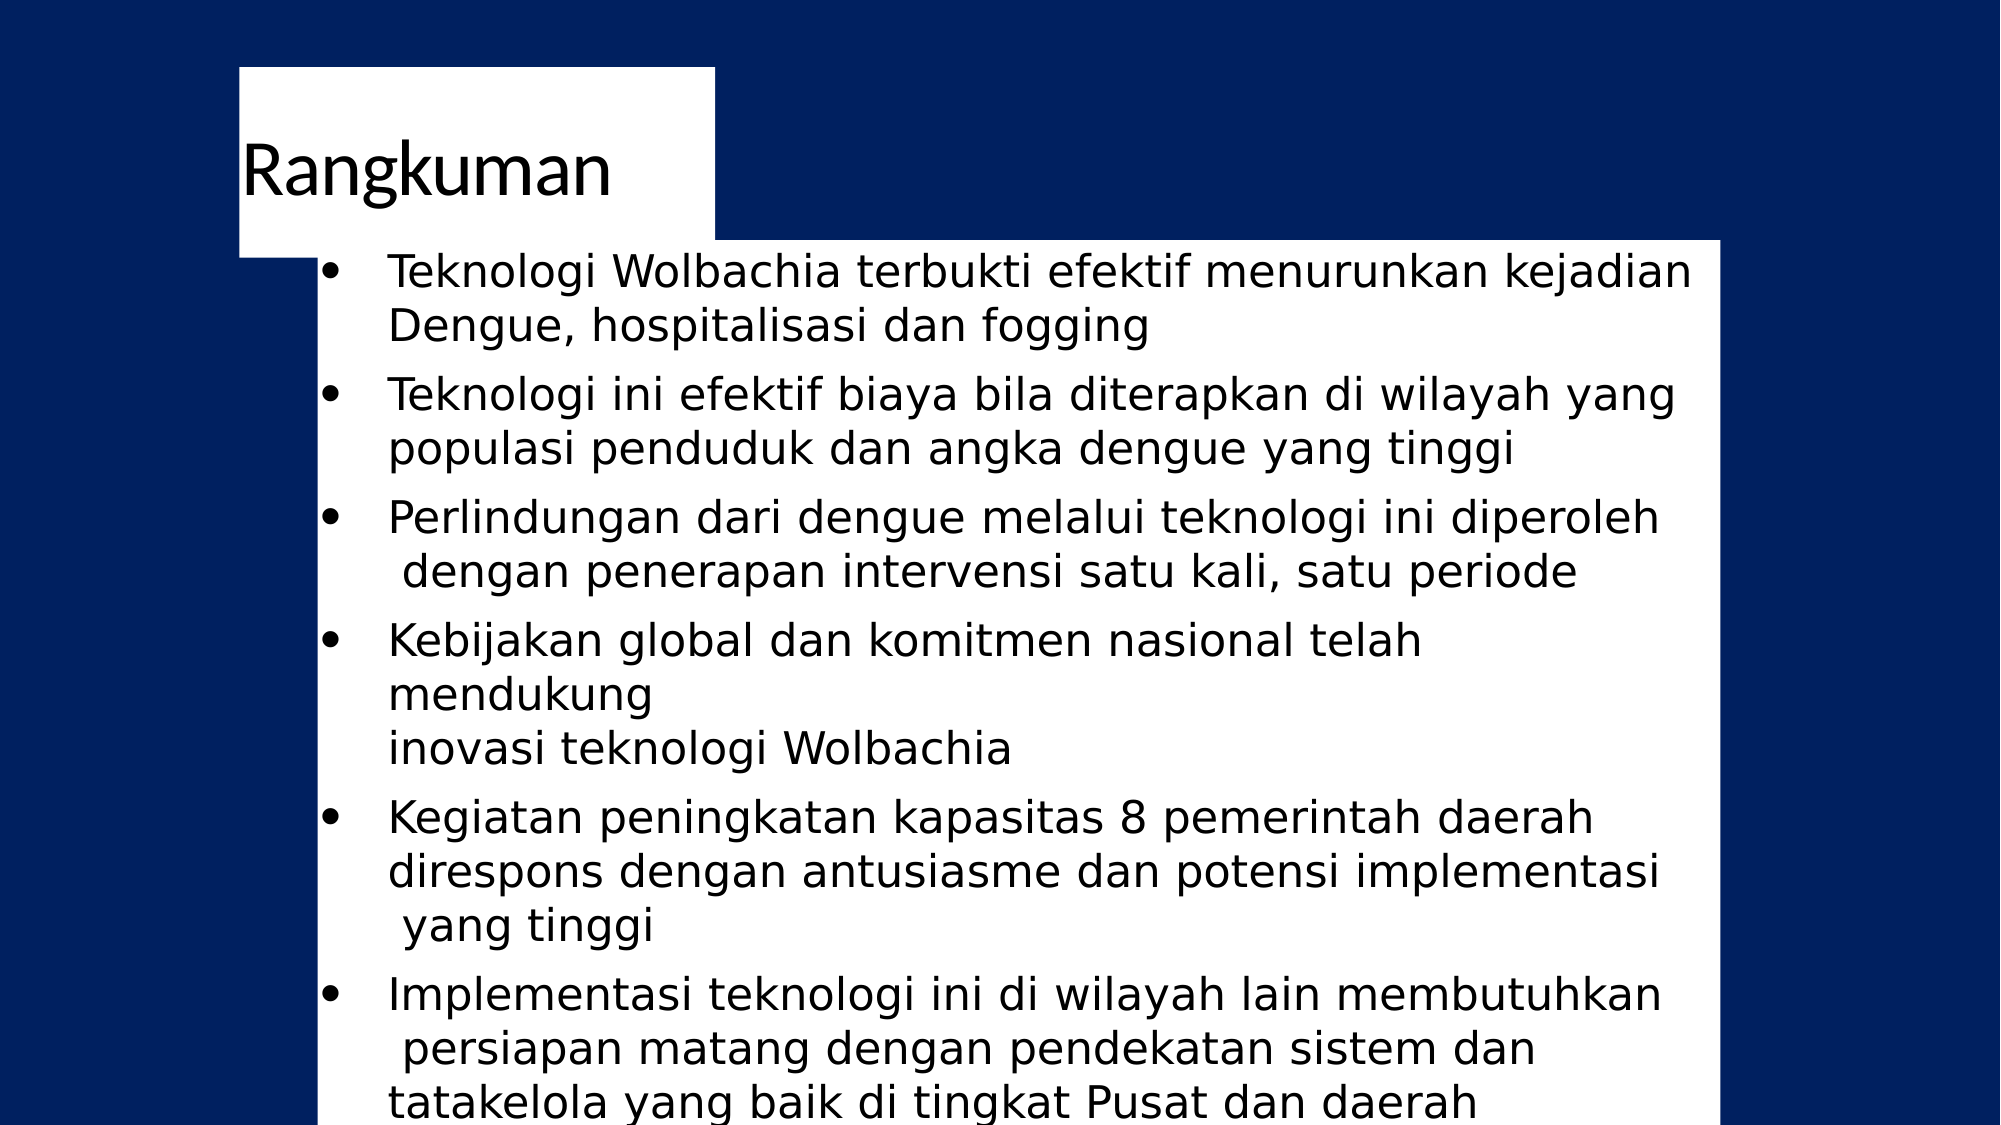

# Rangkuman
Teknologi Wolbachia terbukti efektif menurunkan kejadian  Dengue, hospitalisasi dan fogging
Teknologi ini efektif biaya bila diterapkan di wilayah yang
populasi penduduk dan angka dengue yang tinggi
Perlindungan dari dengue melalui teknologi ini diperoleh  dengan penerapan intervensi satu kali, satu periode
Kebijakan global dan komitmen nasional telah mendukung
inovasi teknologi Wolbachia
Kegiatan peningkatan kapasitas 8 pemerintah daerah  direspons dengan antusiasme dan potensi implementasi  yang tinggi
Implementasi teknologi ini di wilayah lain membutuhkan  persiapan matang dengan pendekatan sistem dan  tatakelola yang baik di tingkat Pusat dan daerah